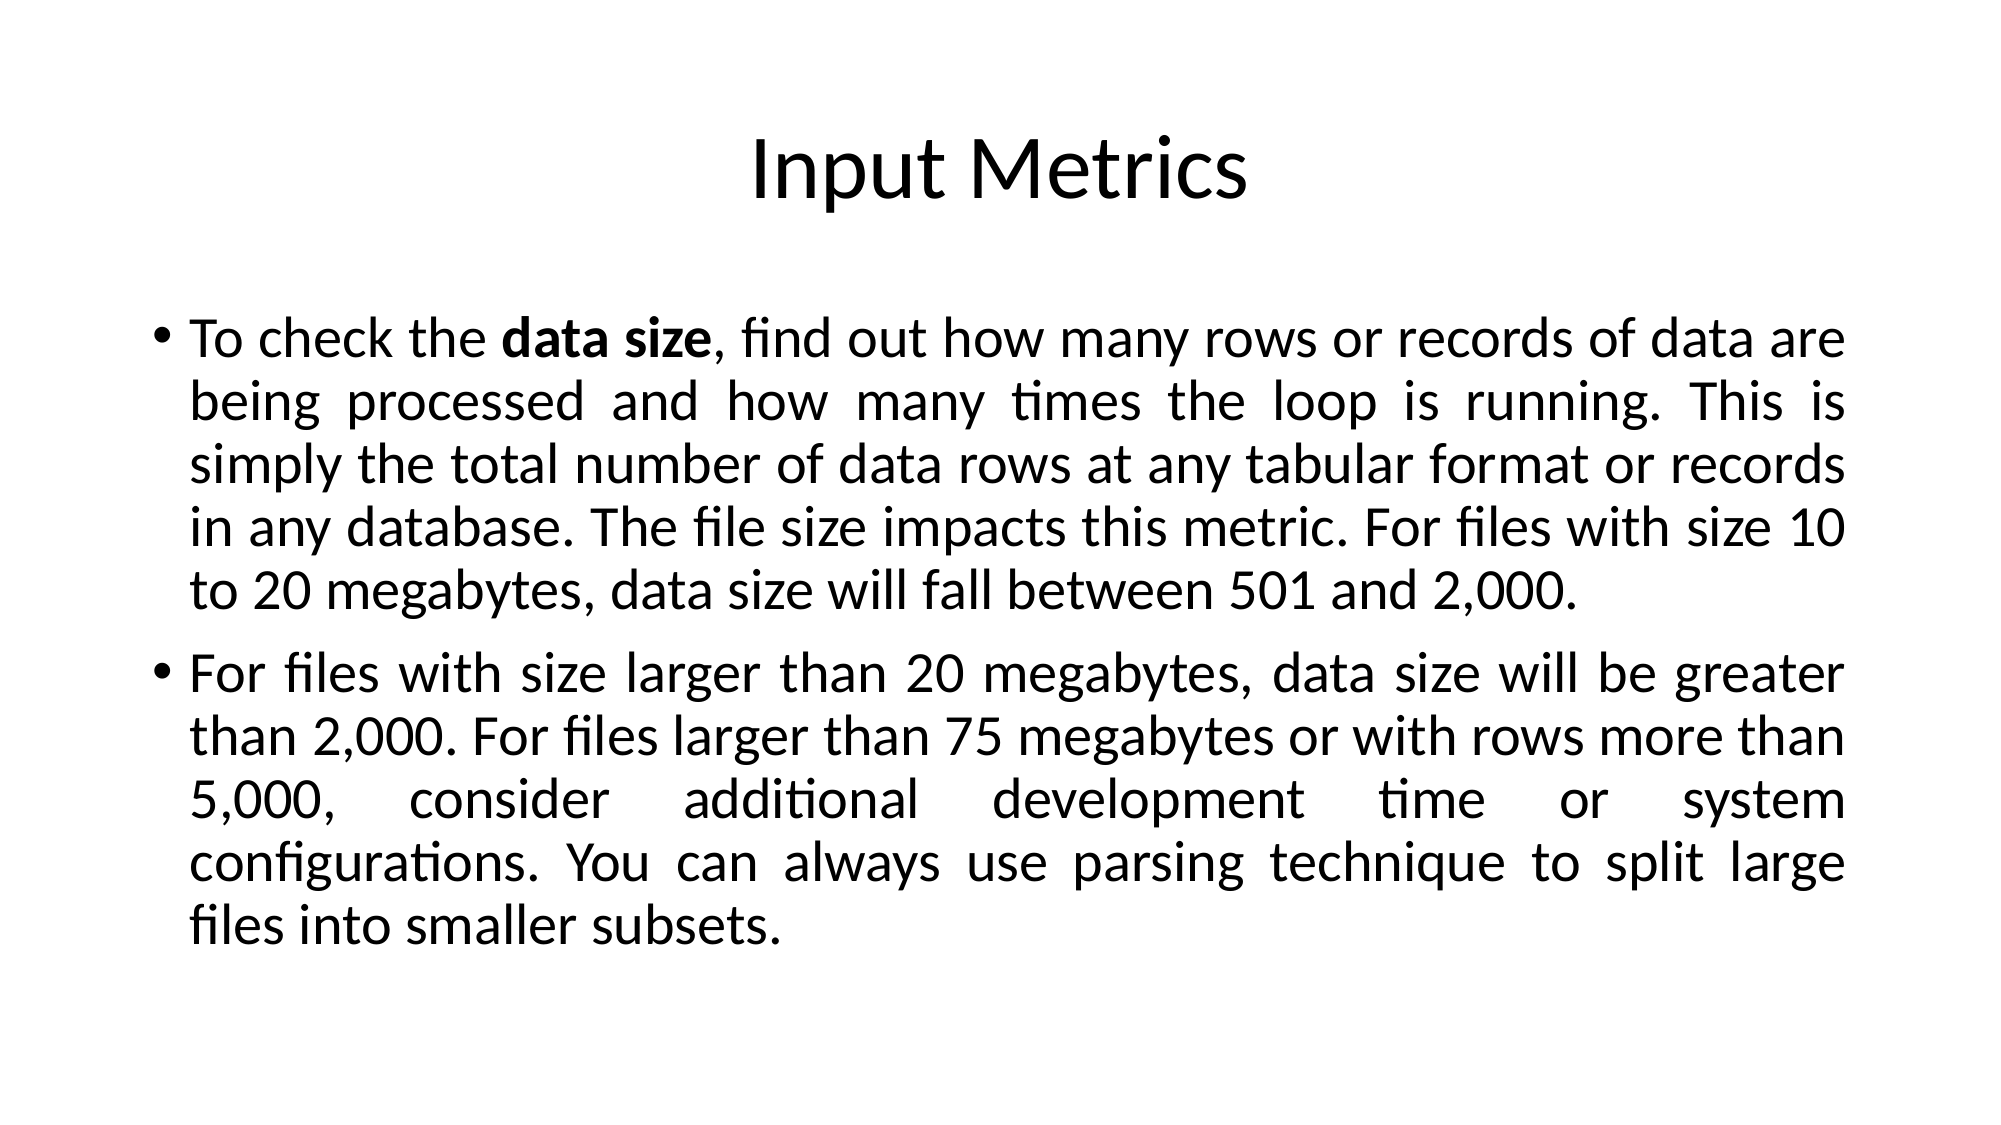

# Input Metrics
To check the data size, find out how many rows or records of data are being processed and how many times the loop is running. This is simply the total number of data rows at any tabular format or records in any database. The file size impacts this metric. For files with size 10 to 20 megabytes, data size will fall between 501 and 2,000.
For files with size larger than 20 megabytes, data size will be greater than 2,000. For files larger than 75 megabytes or with rows more than 5,000, consider additional development time or system configurations. You can always use parsing technique to split large files into smaller subsets.